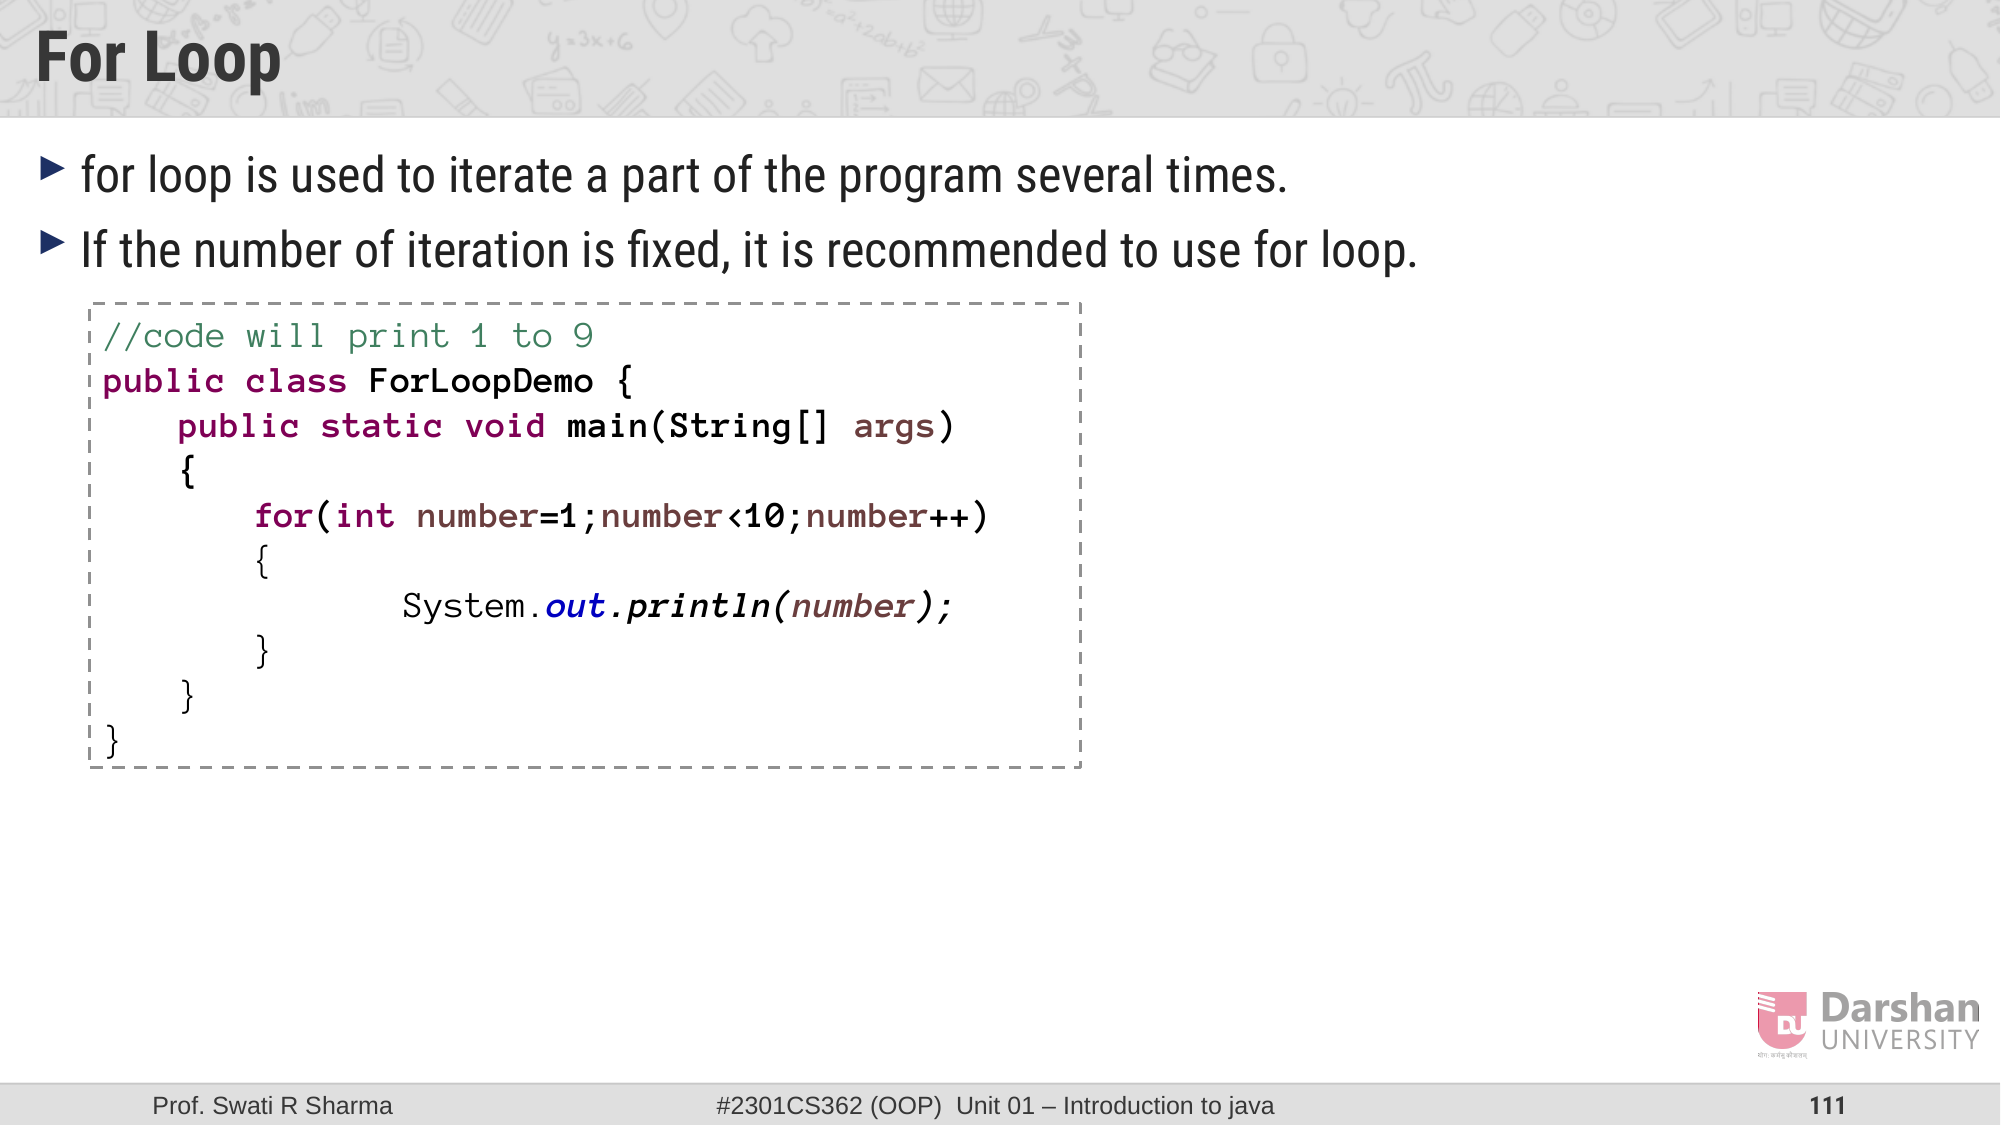

# For Loop
for loop is used to iterate a part of the program several times.
If the number of iteration is fixed, it is recommended to use for loop.

//code will print 1 to 9
public class ForLoopDemo {
public static void main(String[] args)
{
for(int number=1;number<10;number++)
{
	System.out.println(number);
}
}
}